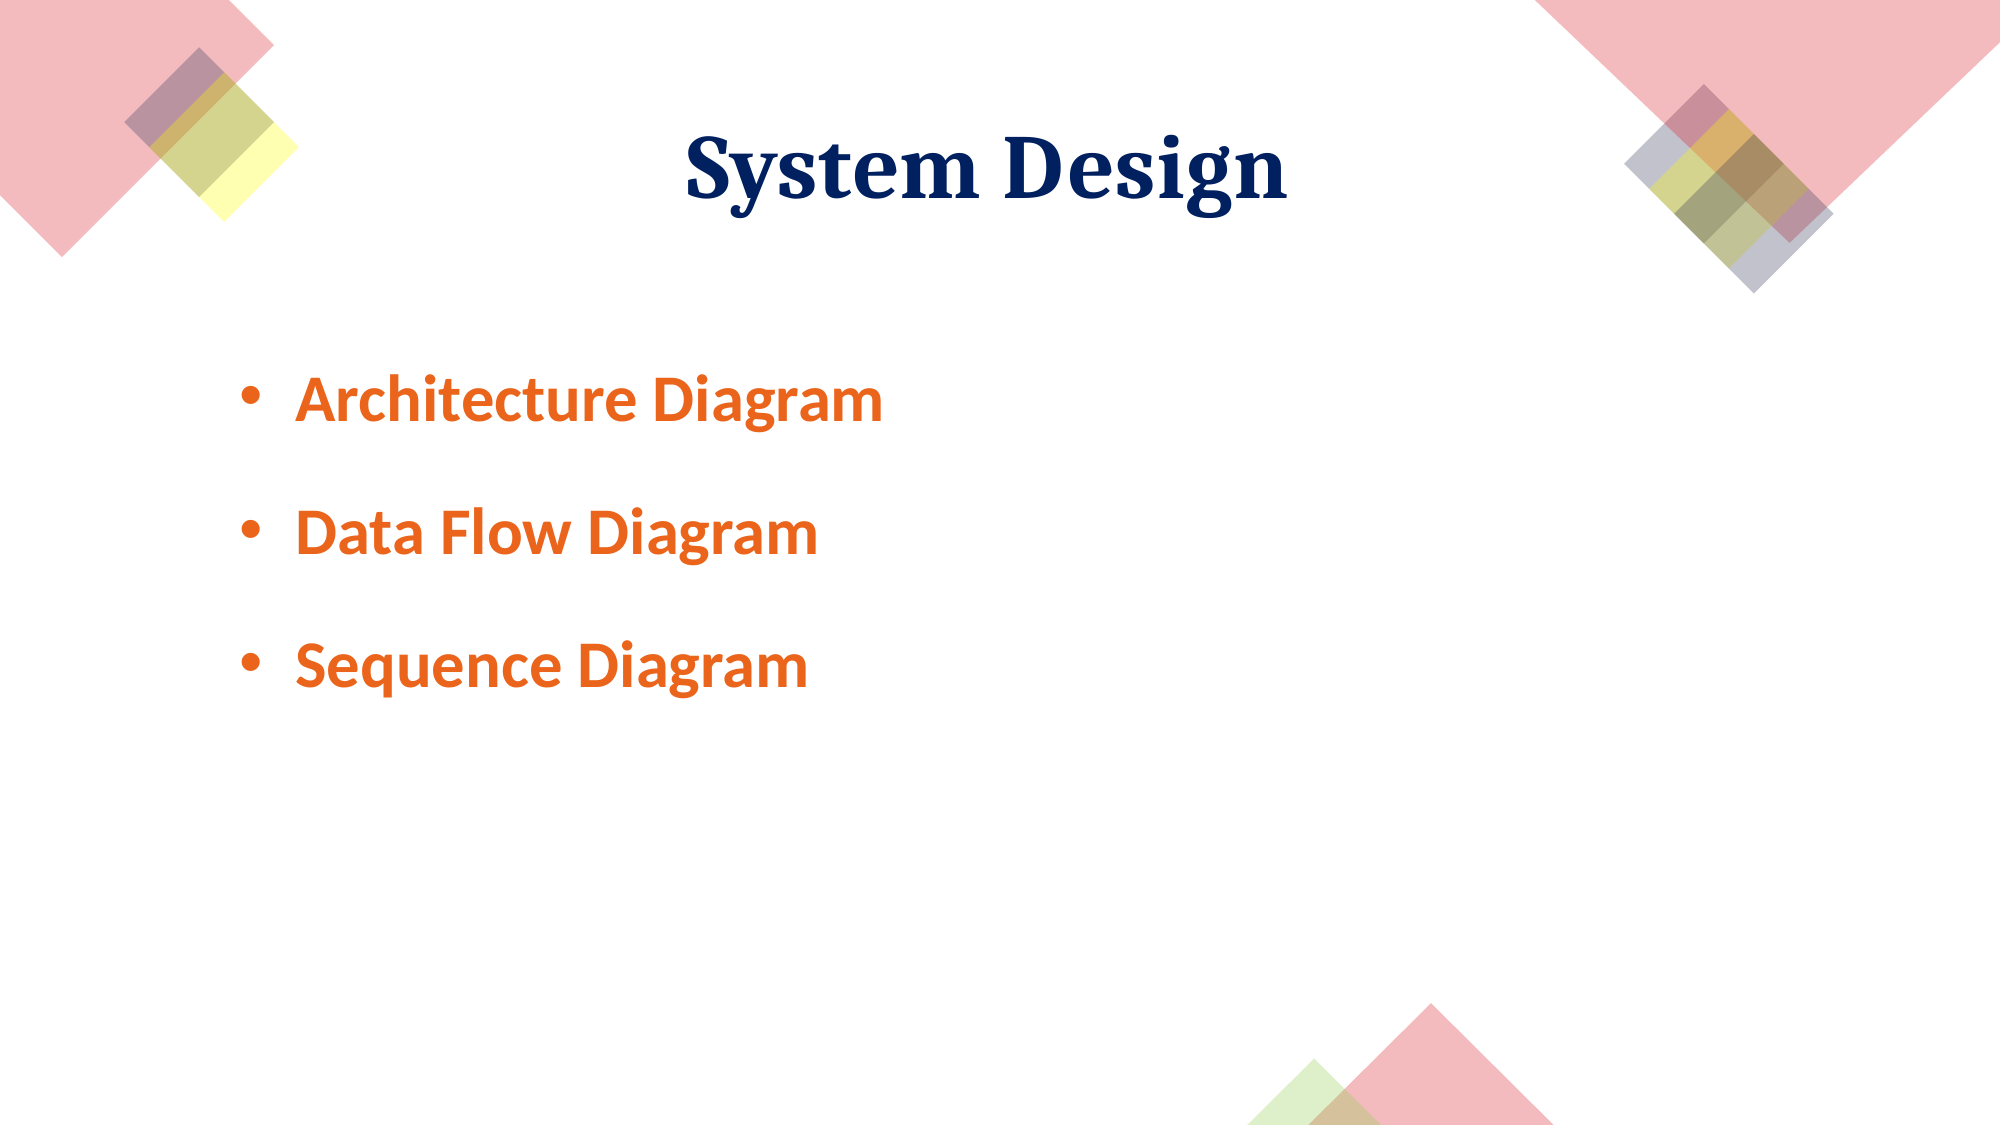

#

System Design

Architecture Diagram
Data Flow Diagram
Sequence Diagram